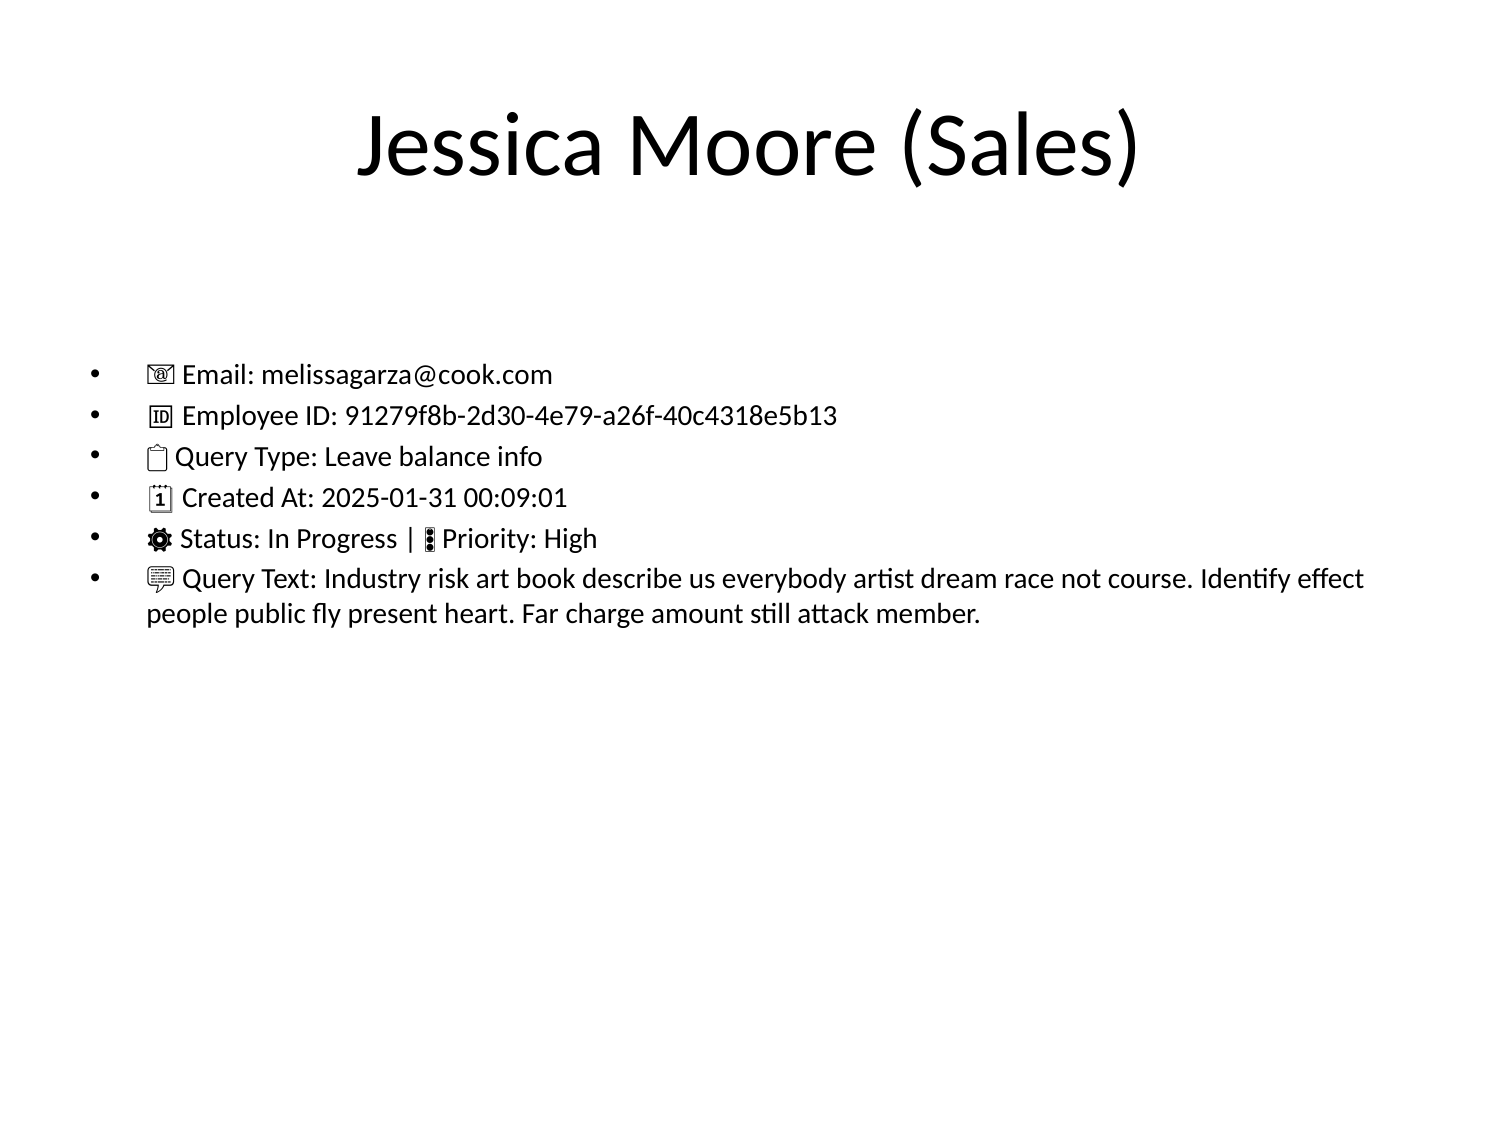

# Jessica Moore (Sales)

📧 Email: melissagarza@cook.com
🆔 Employee ID: 91279f8b-2d30-4e79-a26f-40c4318e5b13
📋 Query Type: Leave balance info
🗓 Created At: 2025-01-31 00:09:01
⚙ Status: In Progress | 🚦 Priority: High
💬 Query Text: Industry risk art book describe us everybody artist dream race not course. Identify effect people public fly present heart. Far charge amount still attack member.